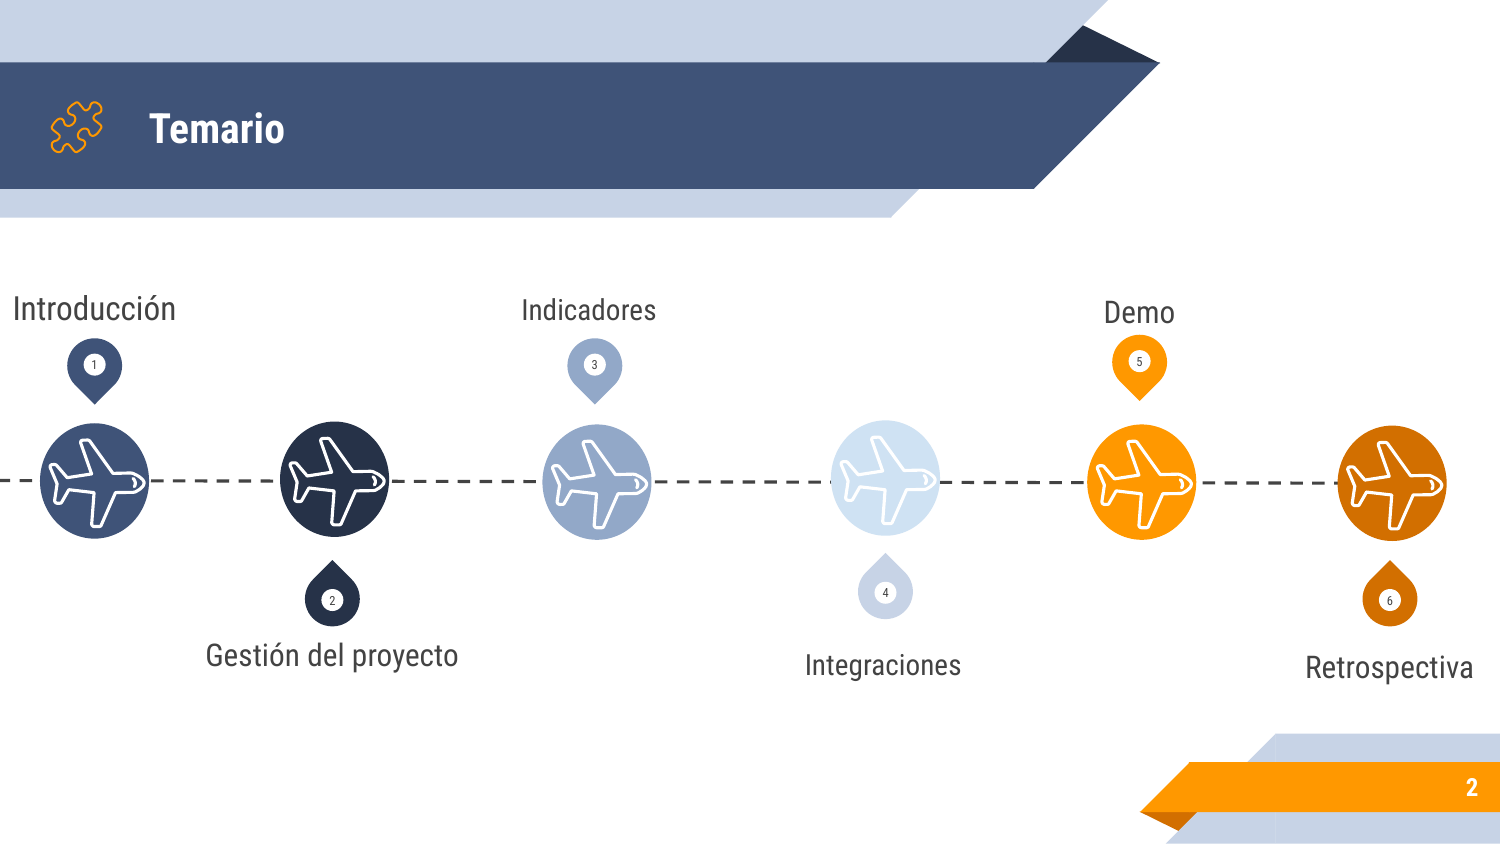

# Temario

Indicadores
Introducción
Demo

5

1

3

4

2

6
Gestión del proyecto
Retrospectiva
Integraciones
2